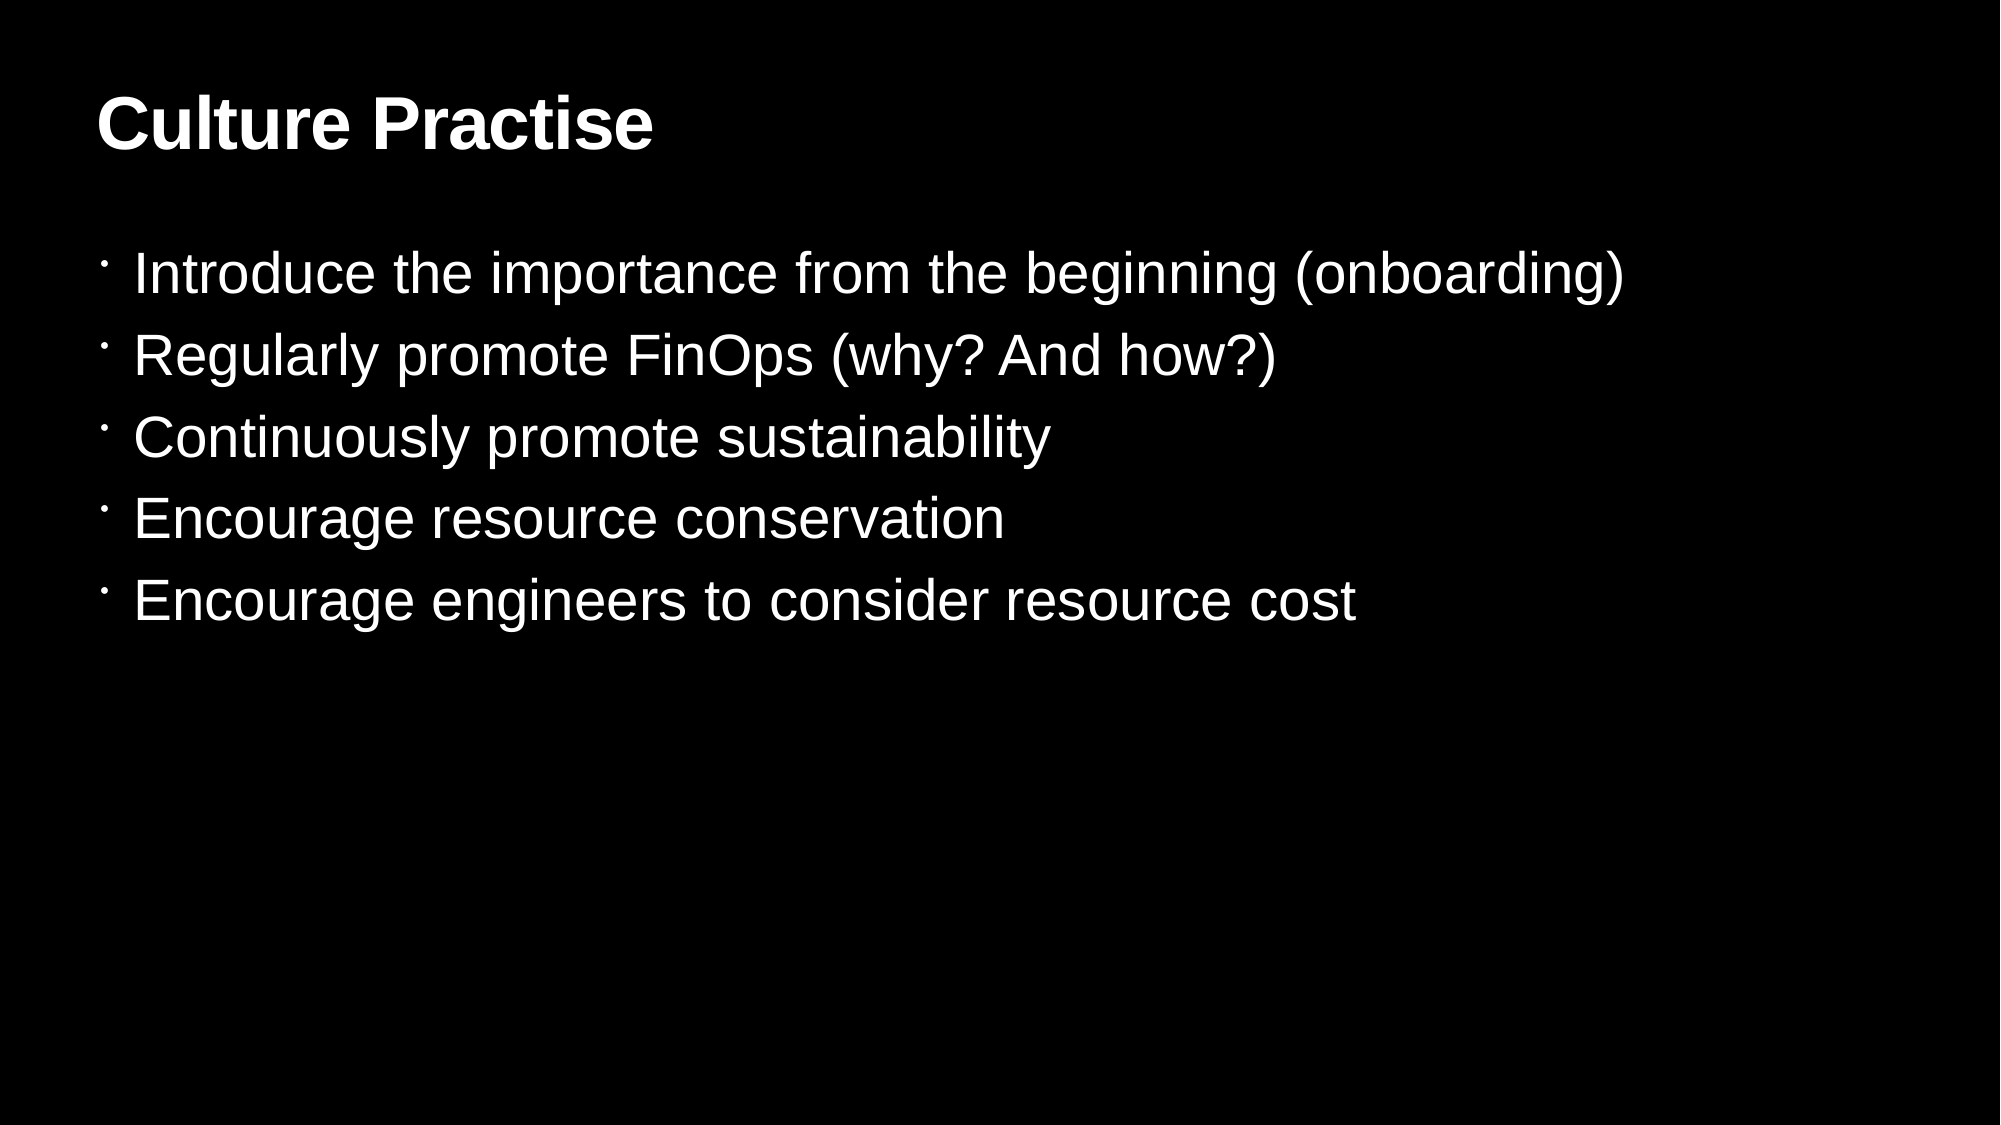

# Culture Practise
Introduce the importance from the beginning (onboarding)
Regularly promote FinOps (why? And how?)
Continuously promote sustainability
Encourage resource conservation
Encourage engineers to consider resource cost